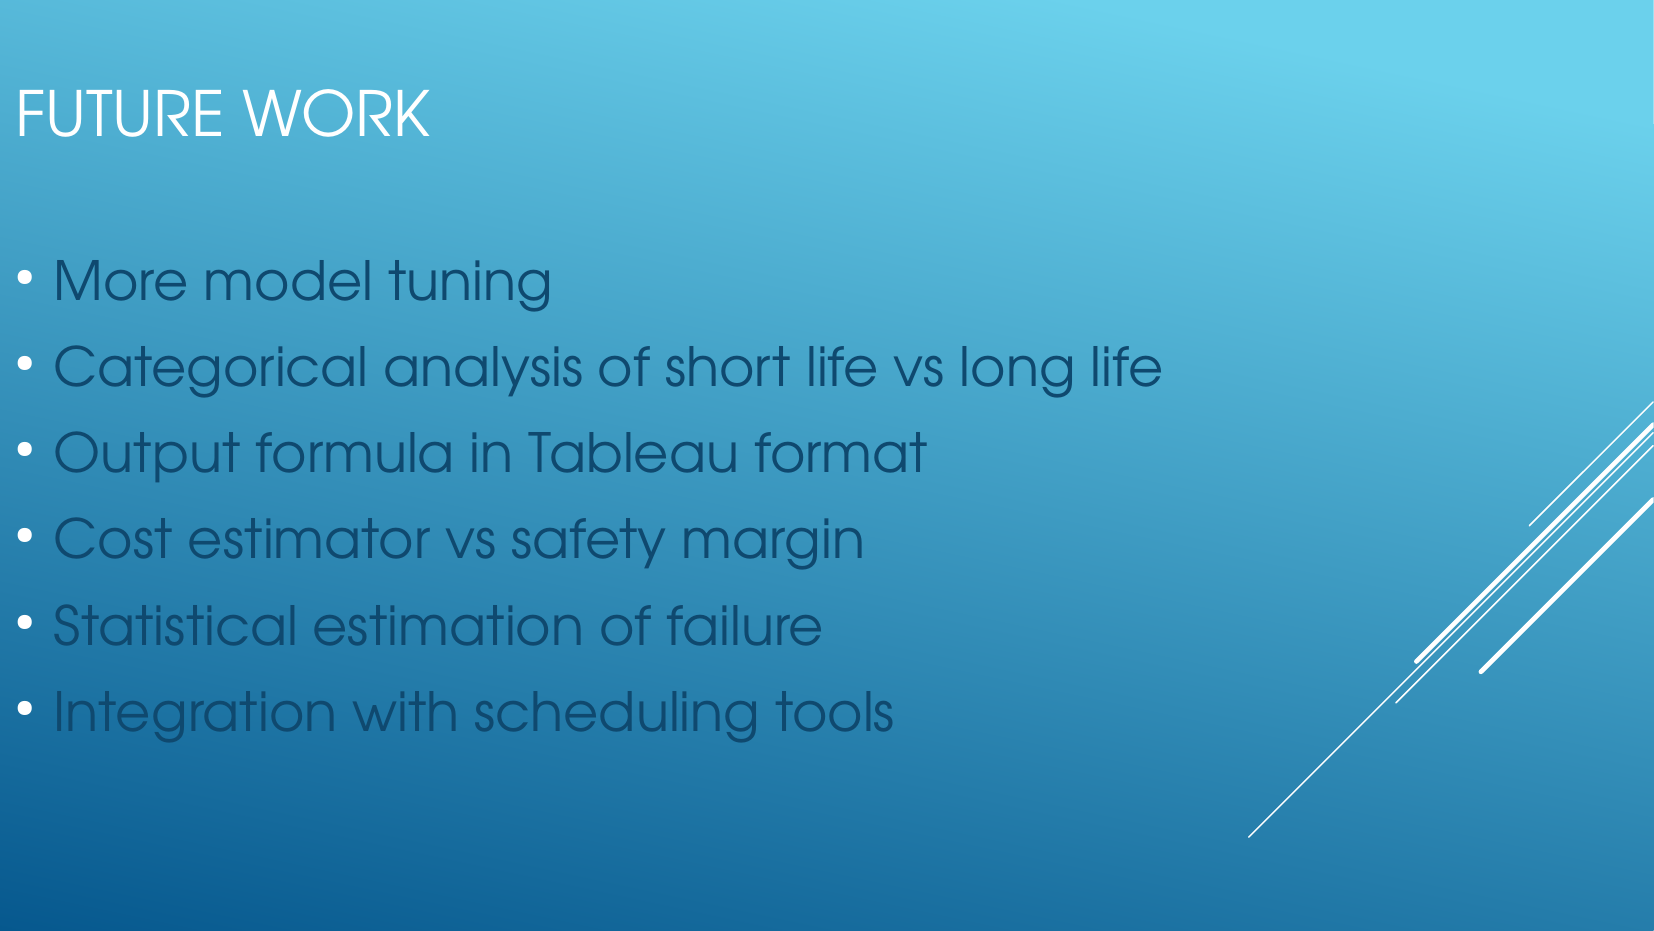

Future Work
More model tuning
Categorical analysis of short life vs long life
Output formula in Tableau format
Cost estimator vs safety margin
Statistical estimation of failure
Integration with scheduling tools